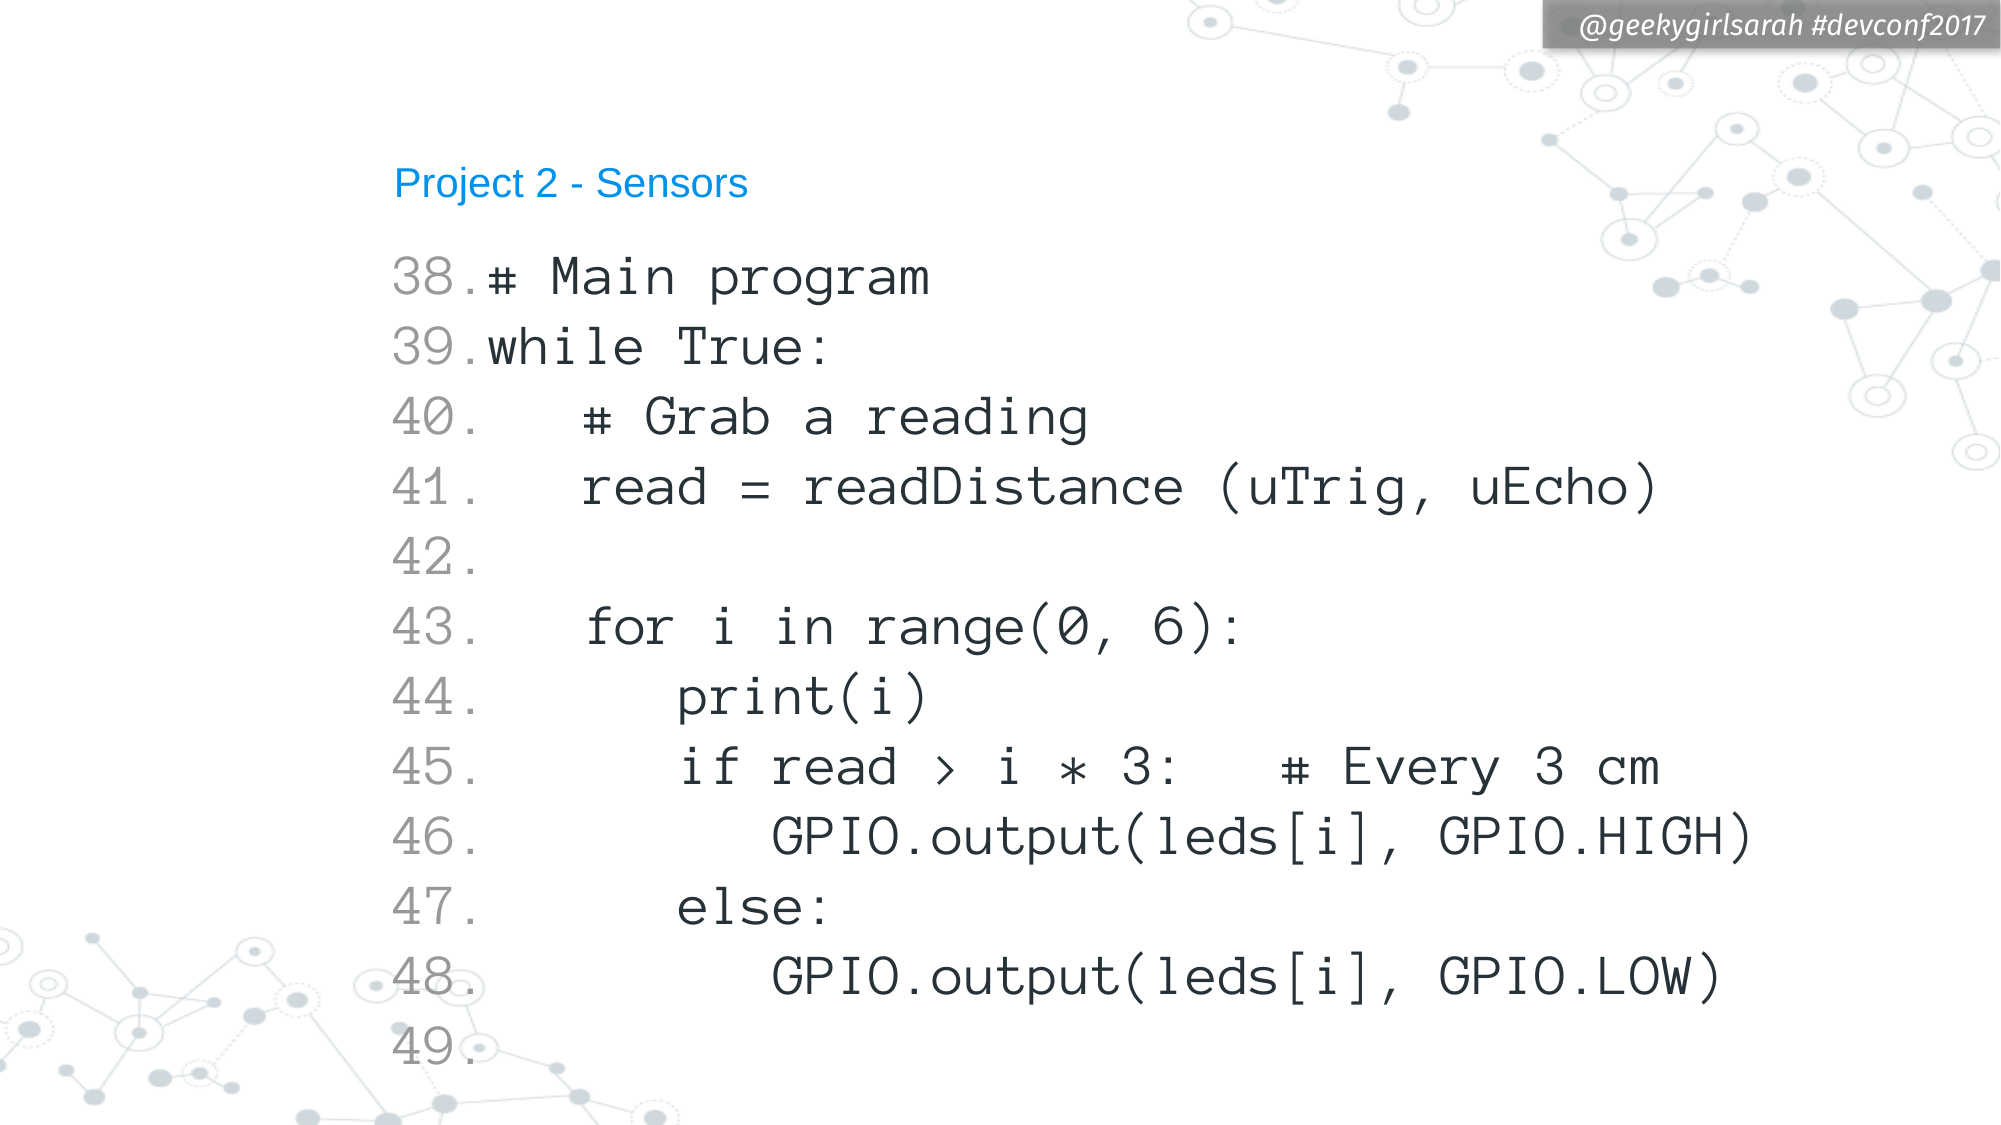

# Project 2 - Sensors
# Main program
while True:
   # Grab a reading
   read = readDistance (uTrig, uEcho)

   for i in range(0, 6):
      print(i)
      if read > i * 3:   # Every 3 cm
         GPIO.output(leds[i], GPIO.HIGH)
      else:
         GPIO.output(leds[i], GPIO.LOW)